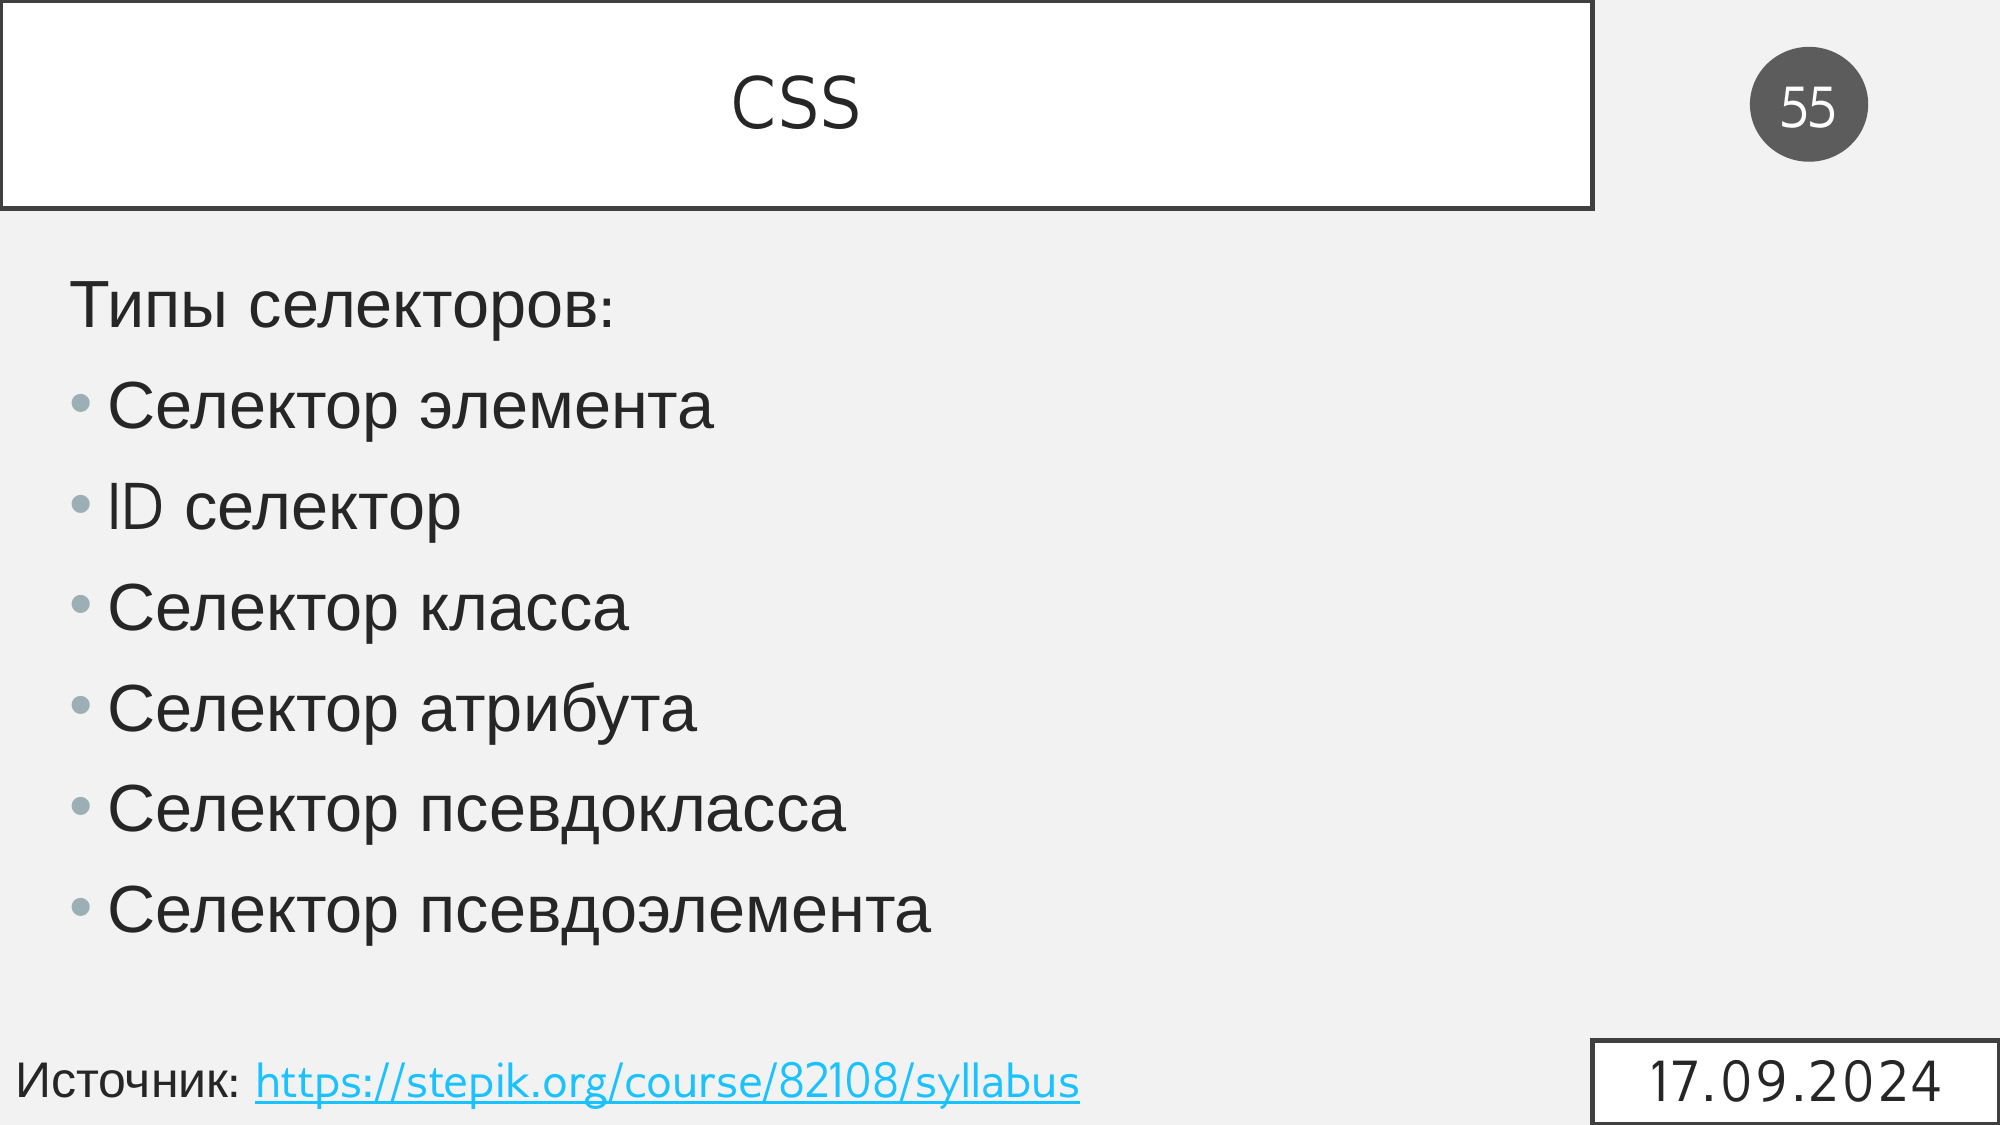

# CSS
55
Типы селекторов:
Селектор элемента
ID селектор
Селектор класса
Селектор атрибута
Селектор псевдокласса
Селектор псевдоэлемента
Источник: https://stepik.org/course/82108/syllabus
17.09.2024